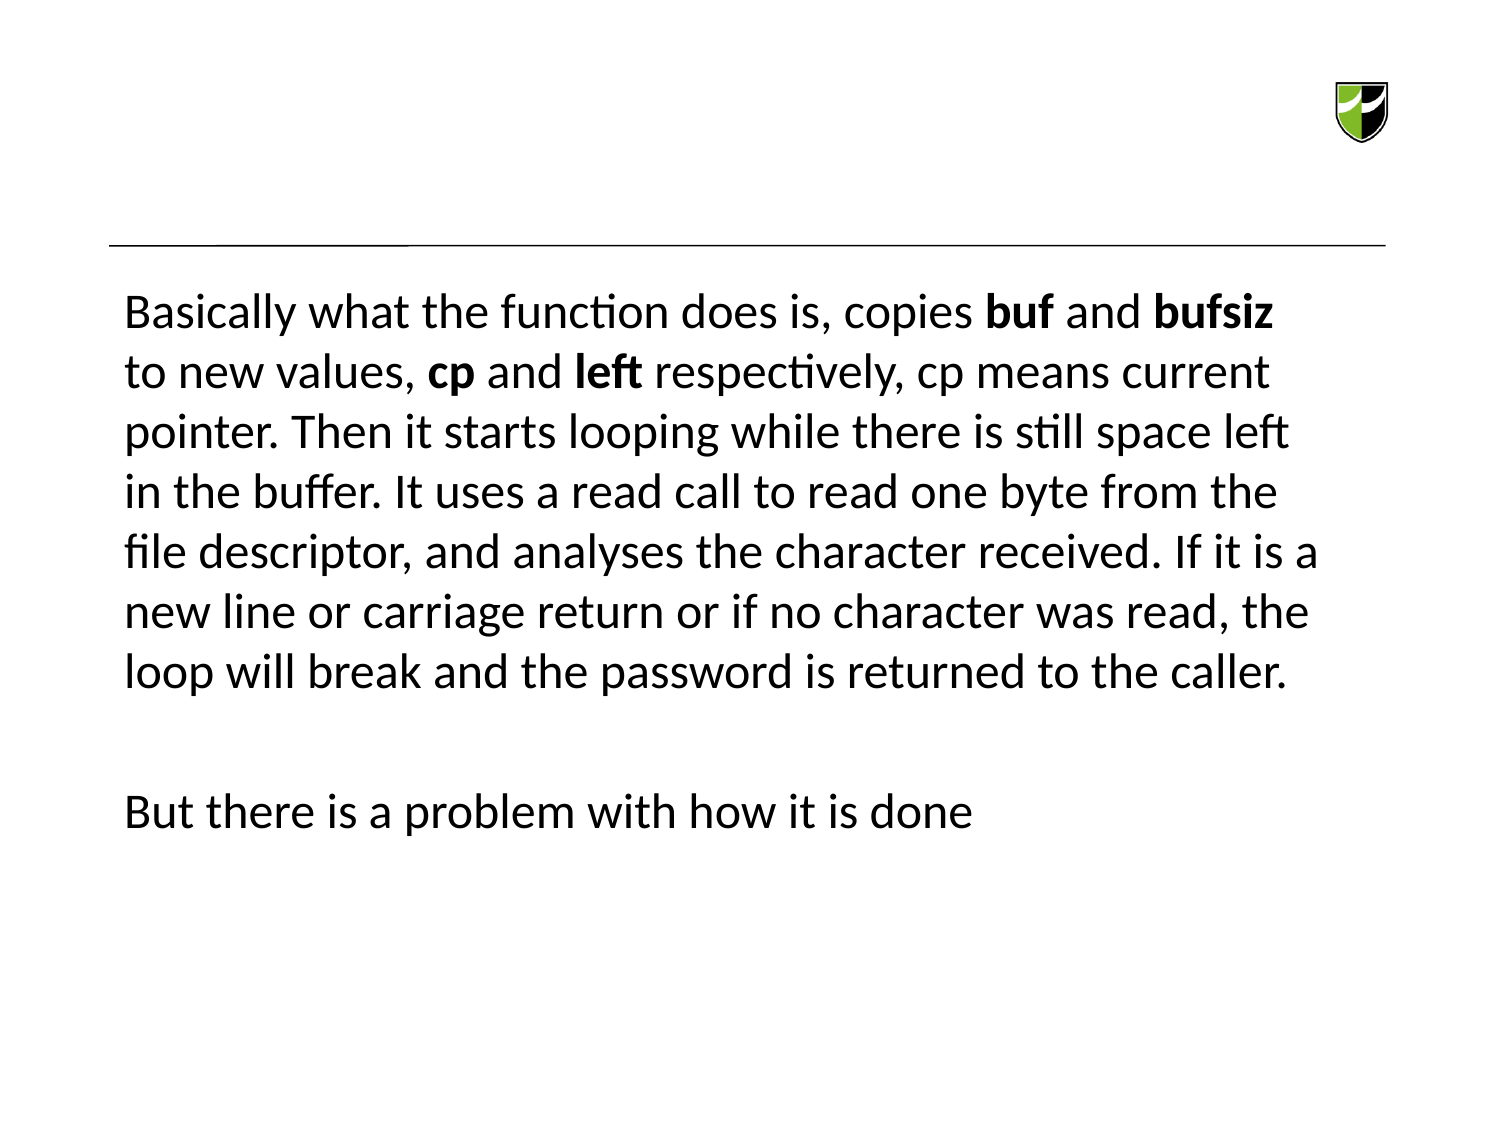

#
Basically what the function does is, copies buf and bufsiz to new values, cp and left respectively, cp means current pointer. Then it starts looping while there is still space left in the buffer. It uses a read call to read one byte from the file descriptor, and analyses the character received. If it is a new line or carriage return or if no character was read, the loop will break and the password is returned to the caller.

But there is a problem with how it is done